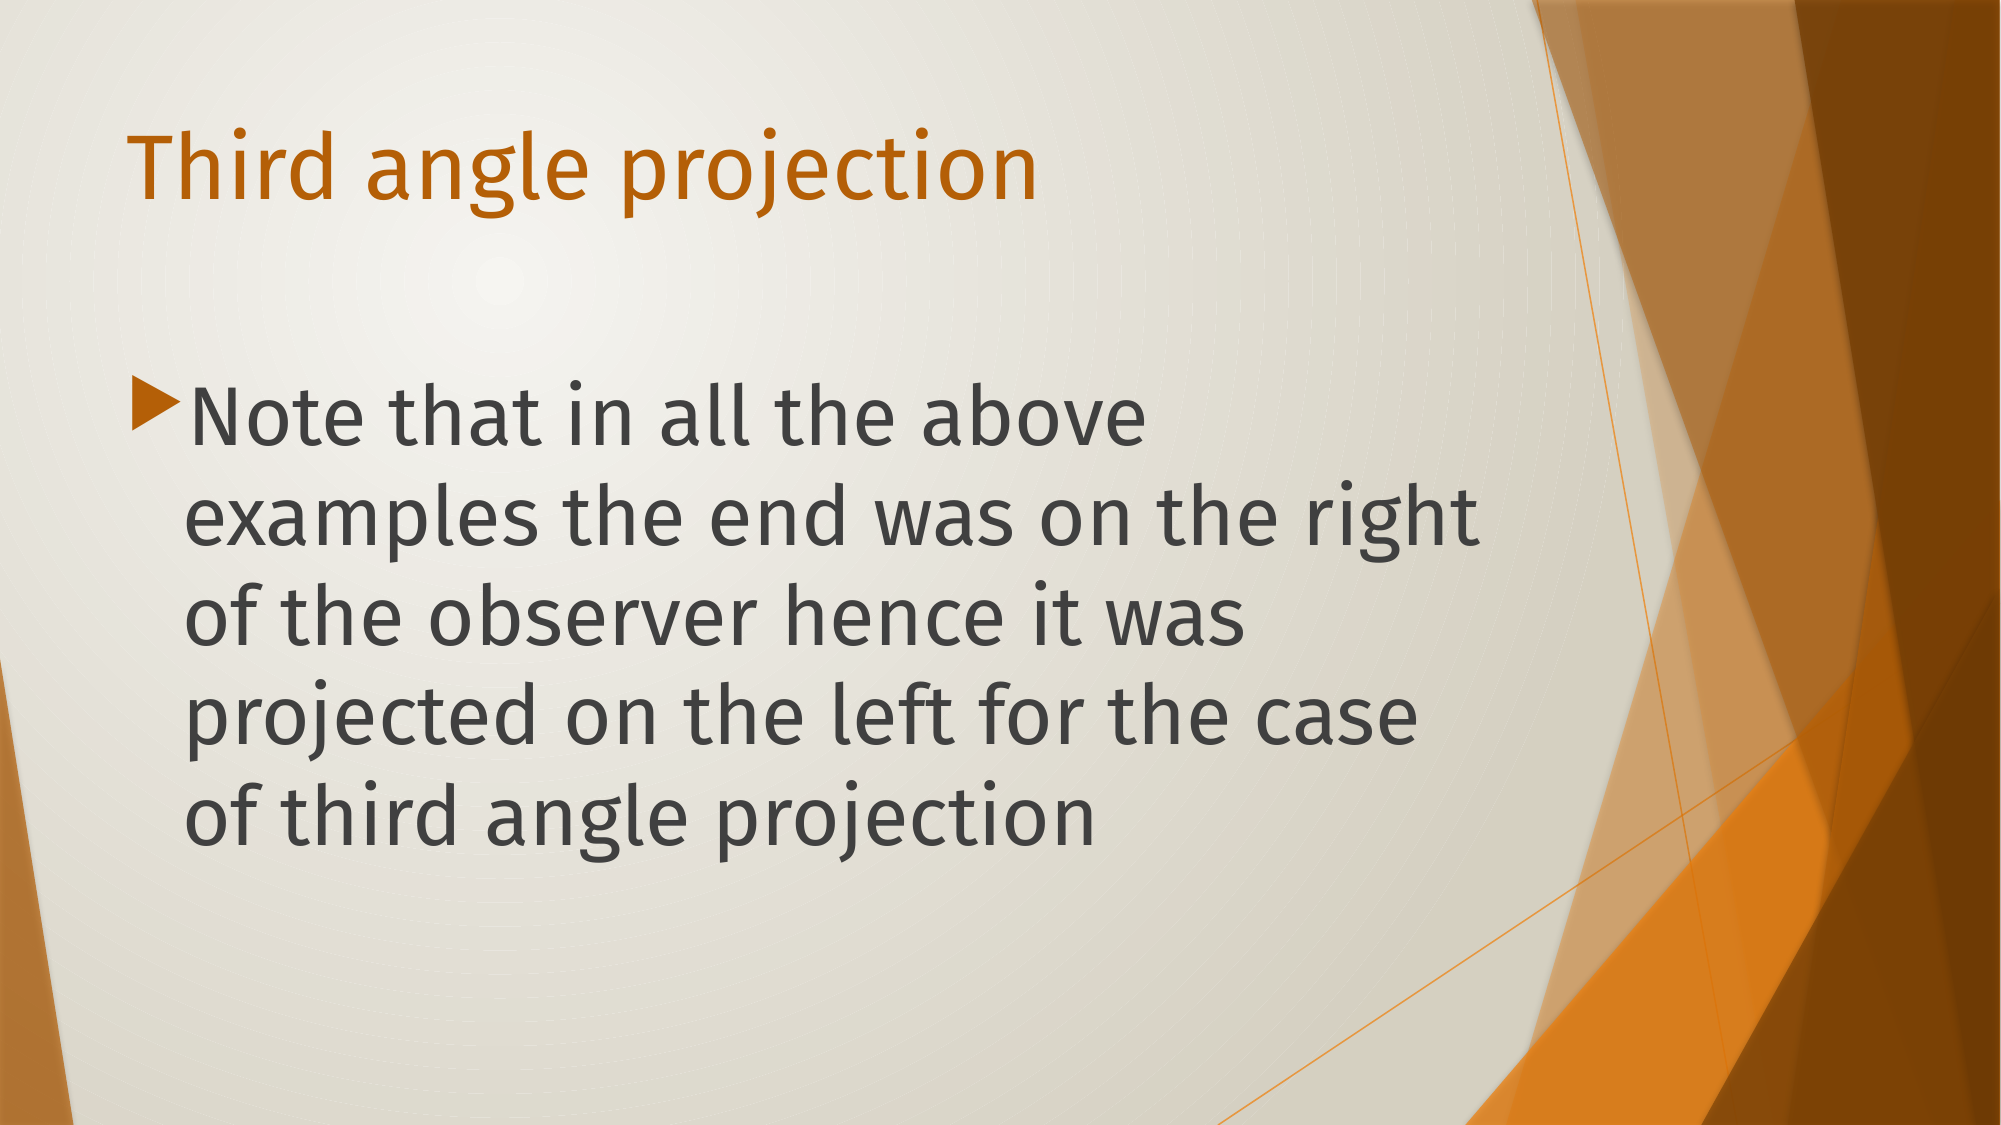

# Third angle projection
Note that in all the above examples the end was on the right of the observer hence it was projected on the left for the case  of third angle projection